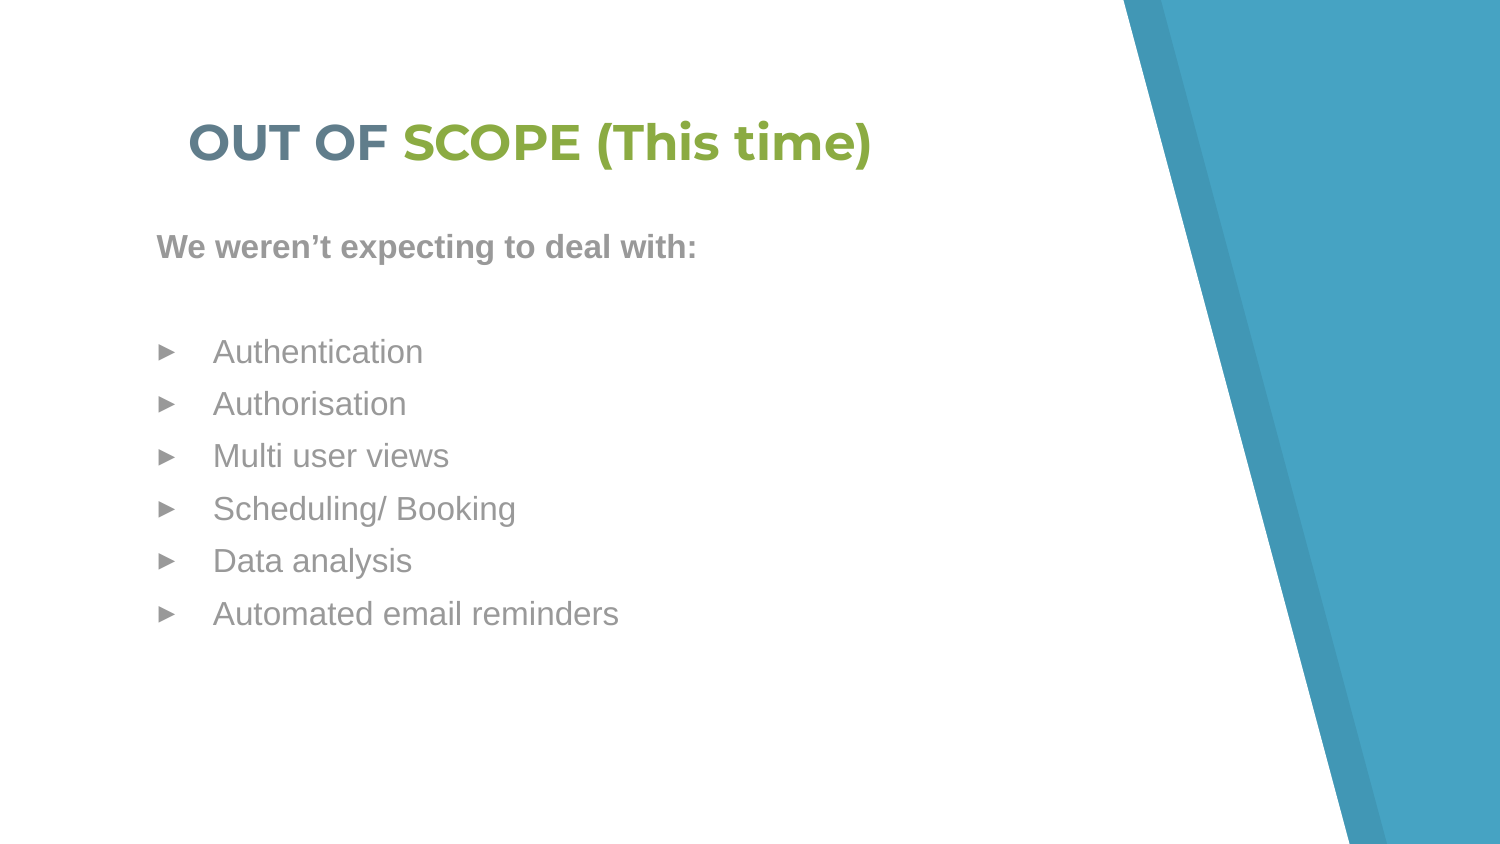

OUT OF SCOPE (This time)
We weren’t expecting to deal with:

Authentication
Authorisation
Multi user views
Scheduling/ Booking
Data analysis
Automated email reminders

6